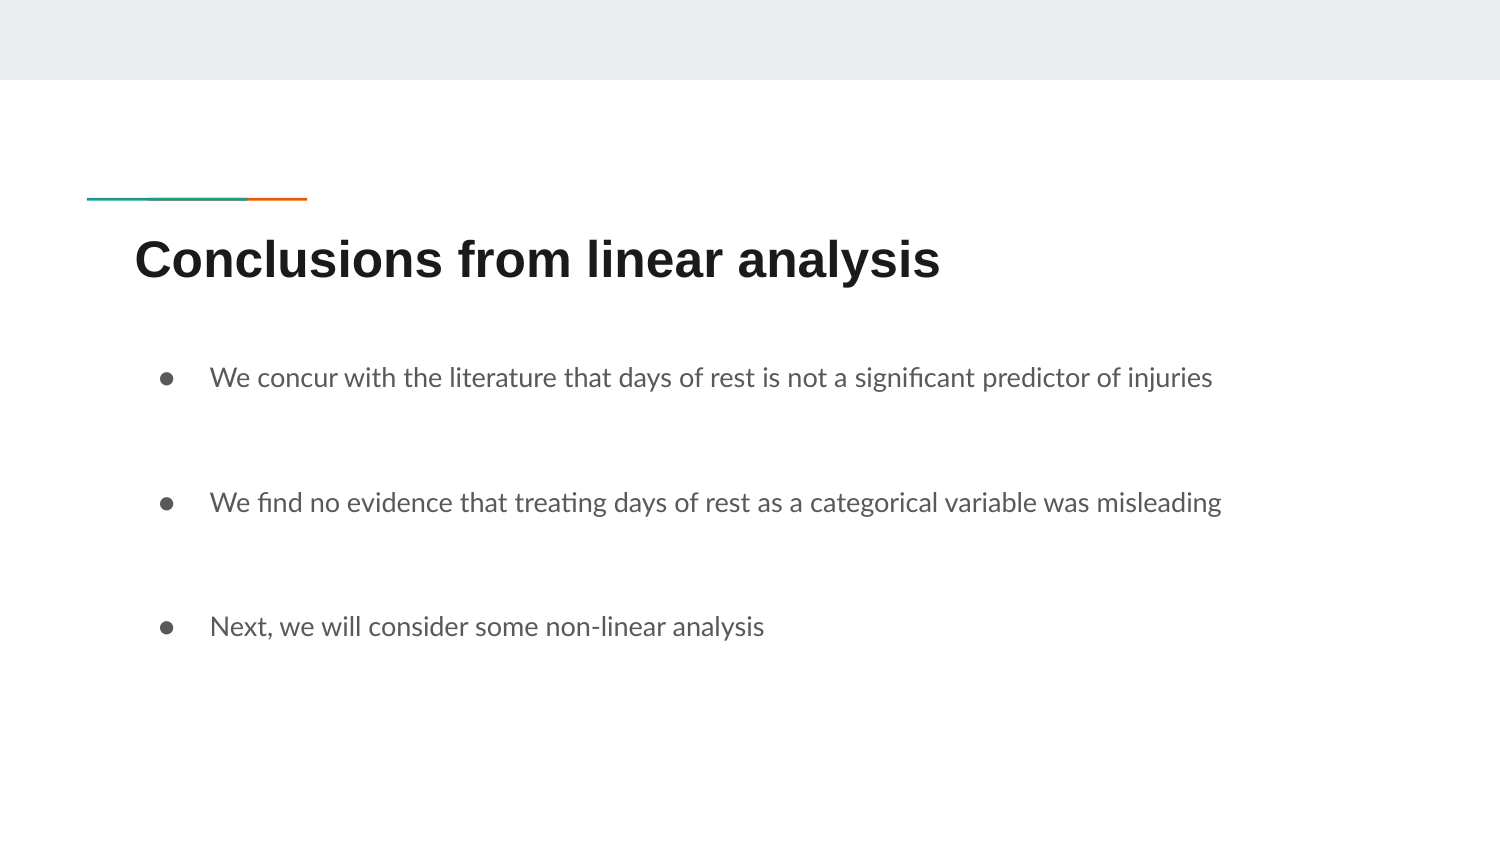

# Conclusions from linear analysis
We concur with the literature that days of rest is not a significant predictor of injuries

We find no evidence that treating days of rest as a categorical variable was misleading

Next, we will consider some non-linear analysis